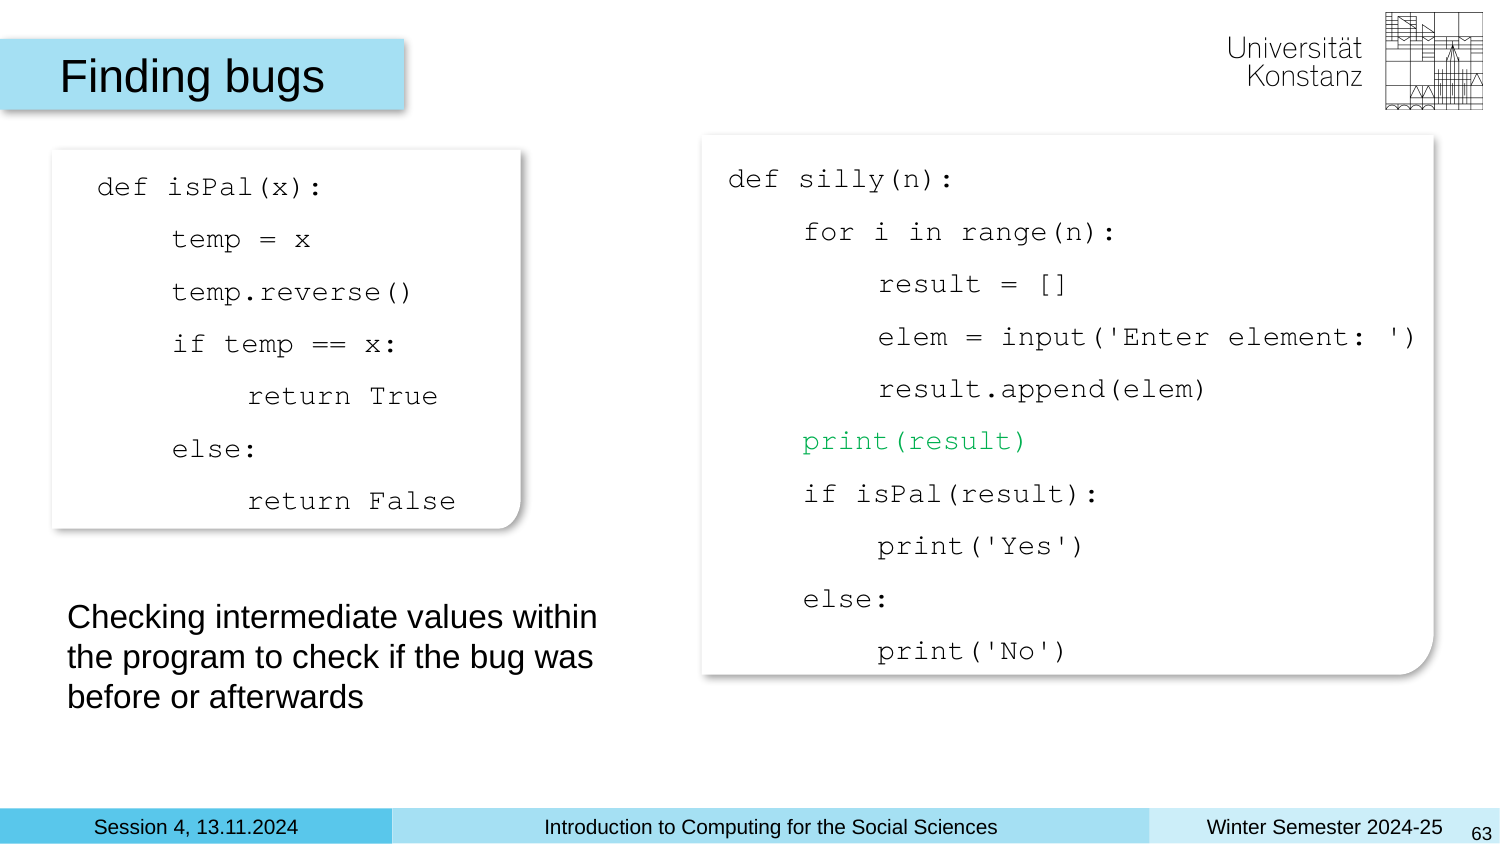

Finding bugs

def silly(n):
for i in range(n):
result = []
elem = input('Enter element: ')
result.append(elem)
print(result)
if isPal(result):
print('Yes')
else:
print('No')

def isPal(x):
temp = x
temp.reverse()
if temp == x:
return True
else:
return False

Checking intermediate values within the program to check if the bug was before or afterwards
63